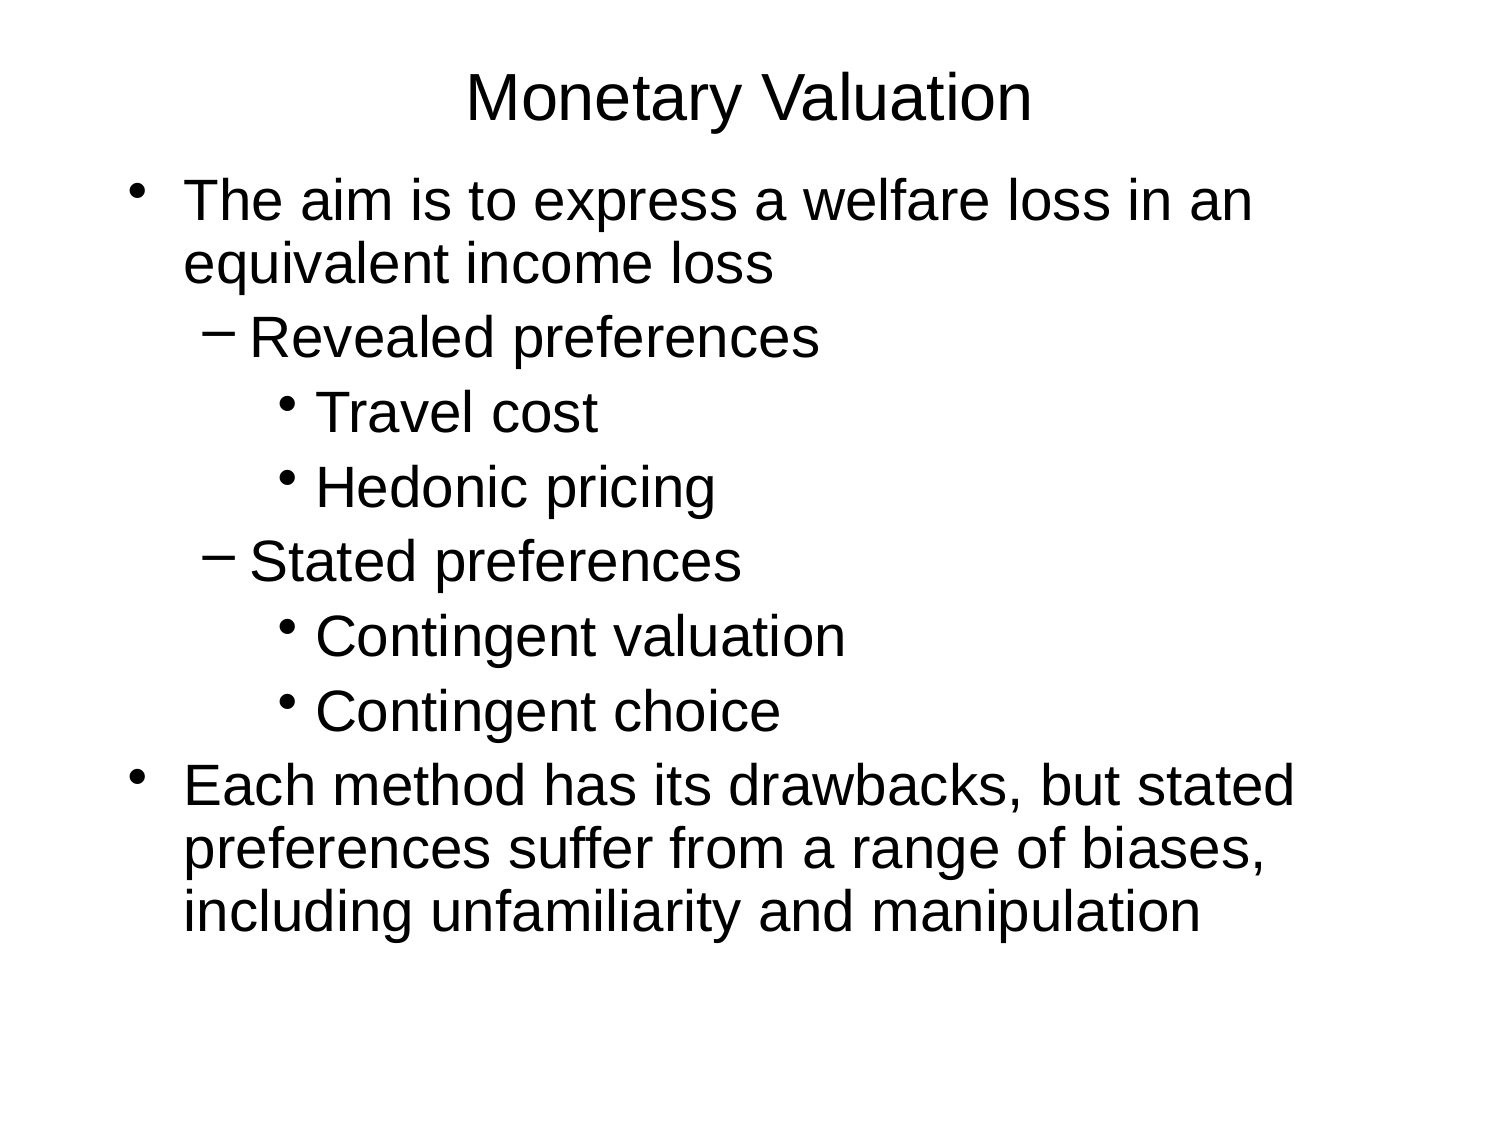

# Monetary Valuation
The aim is to express a welfare loss in an equivalent income loss
Revealed preferences
Travel cost
Hedonic pricing
Stated preferences
Contingent valuation
Contingent choice
Each method has its drawbacks, but stated preferences suffer from a range of biases, including unfamiliarity and manipulation